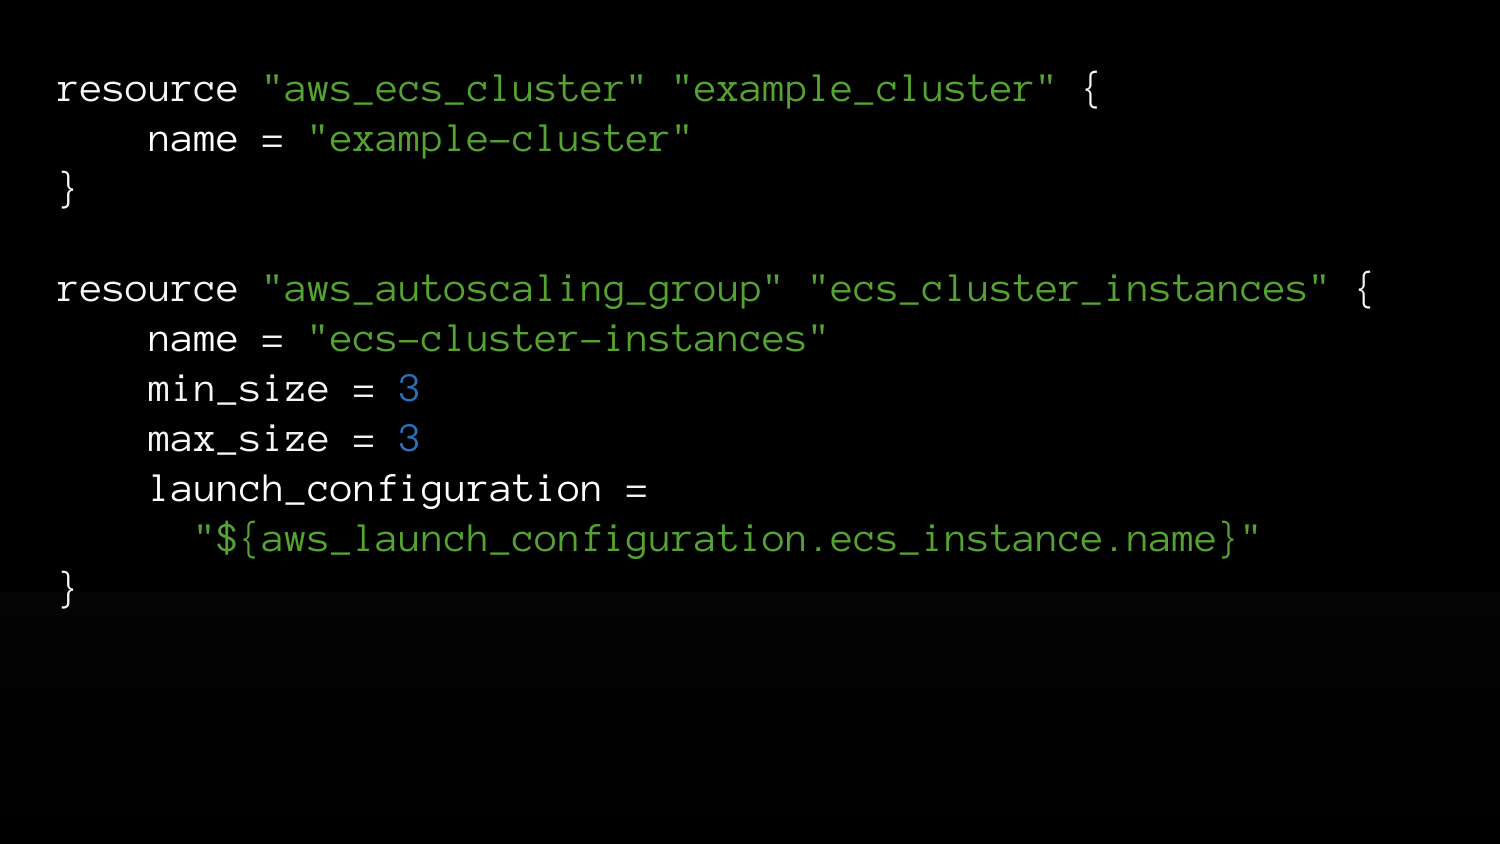

resource "aws_ecs_cluster" "example_cluster" {
    name = "example-cluster"
}

resource "aws_autoscaling_group" "ecs_cluster_instances" {
    name = "ecs-cluster-instances"
    min_size = 3
    max_size = 3
    launch_configuration =
      "${aws_launch_configuration.ecs_instance.name}"
}